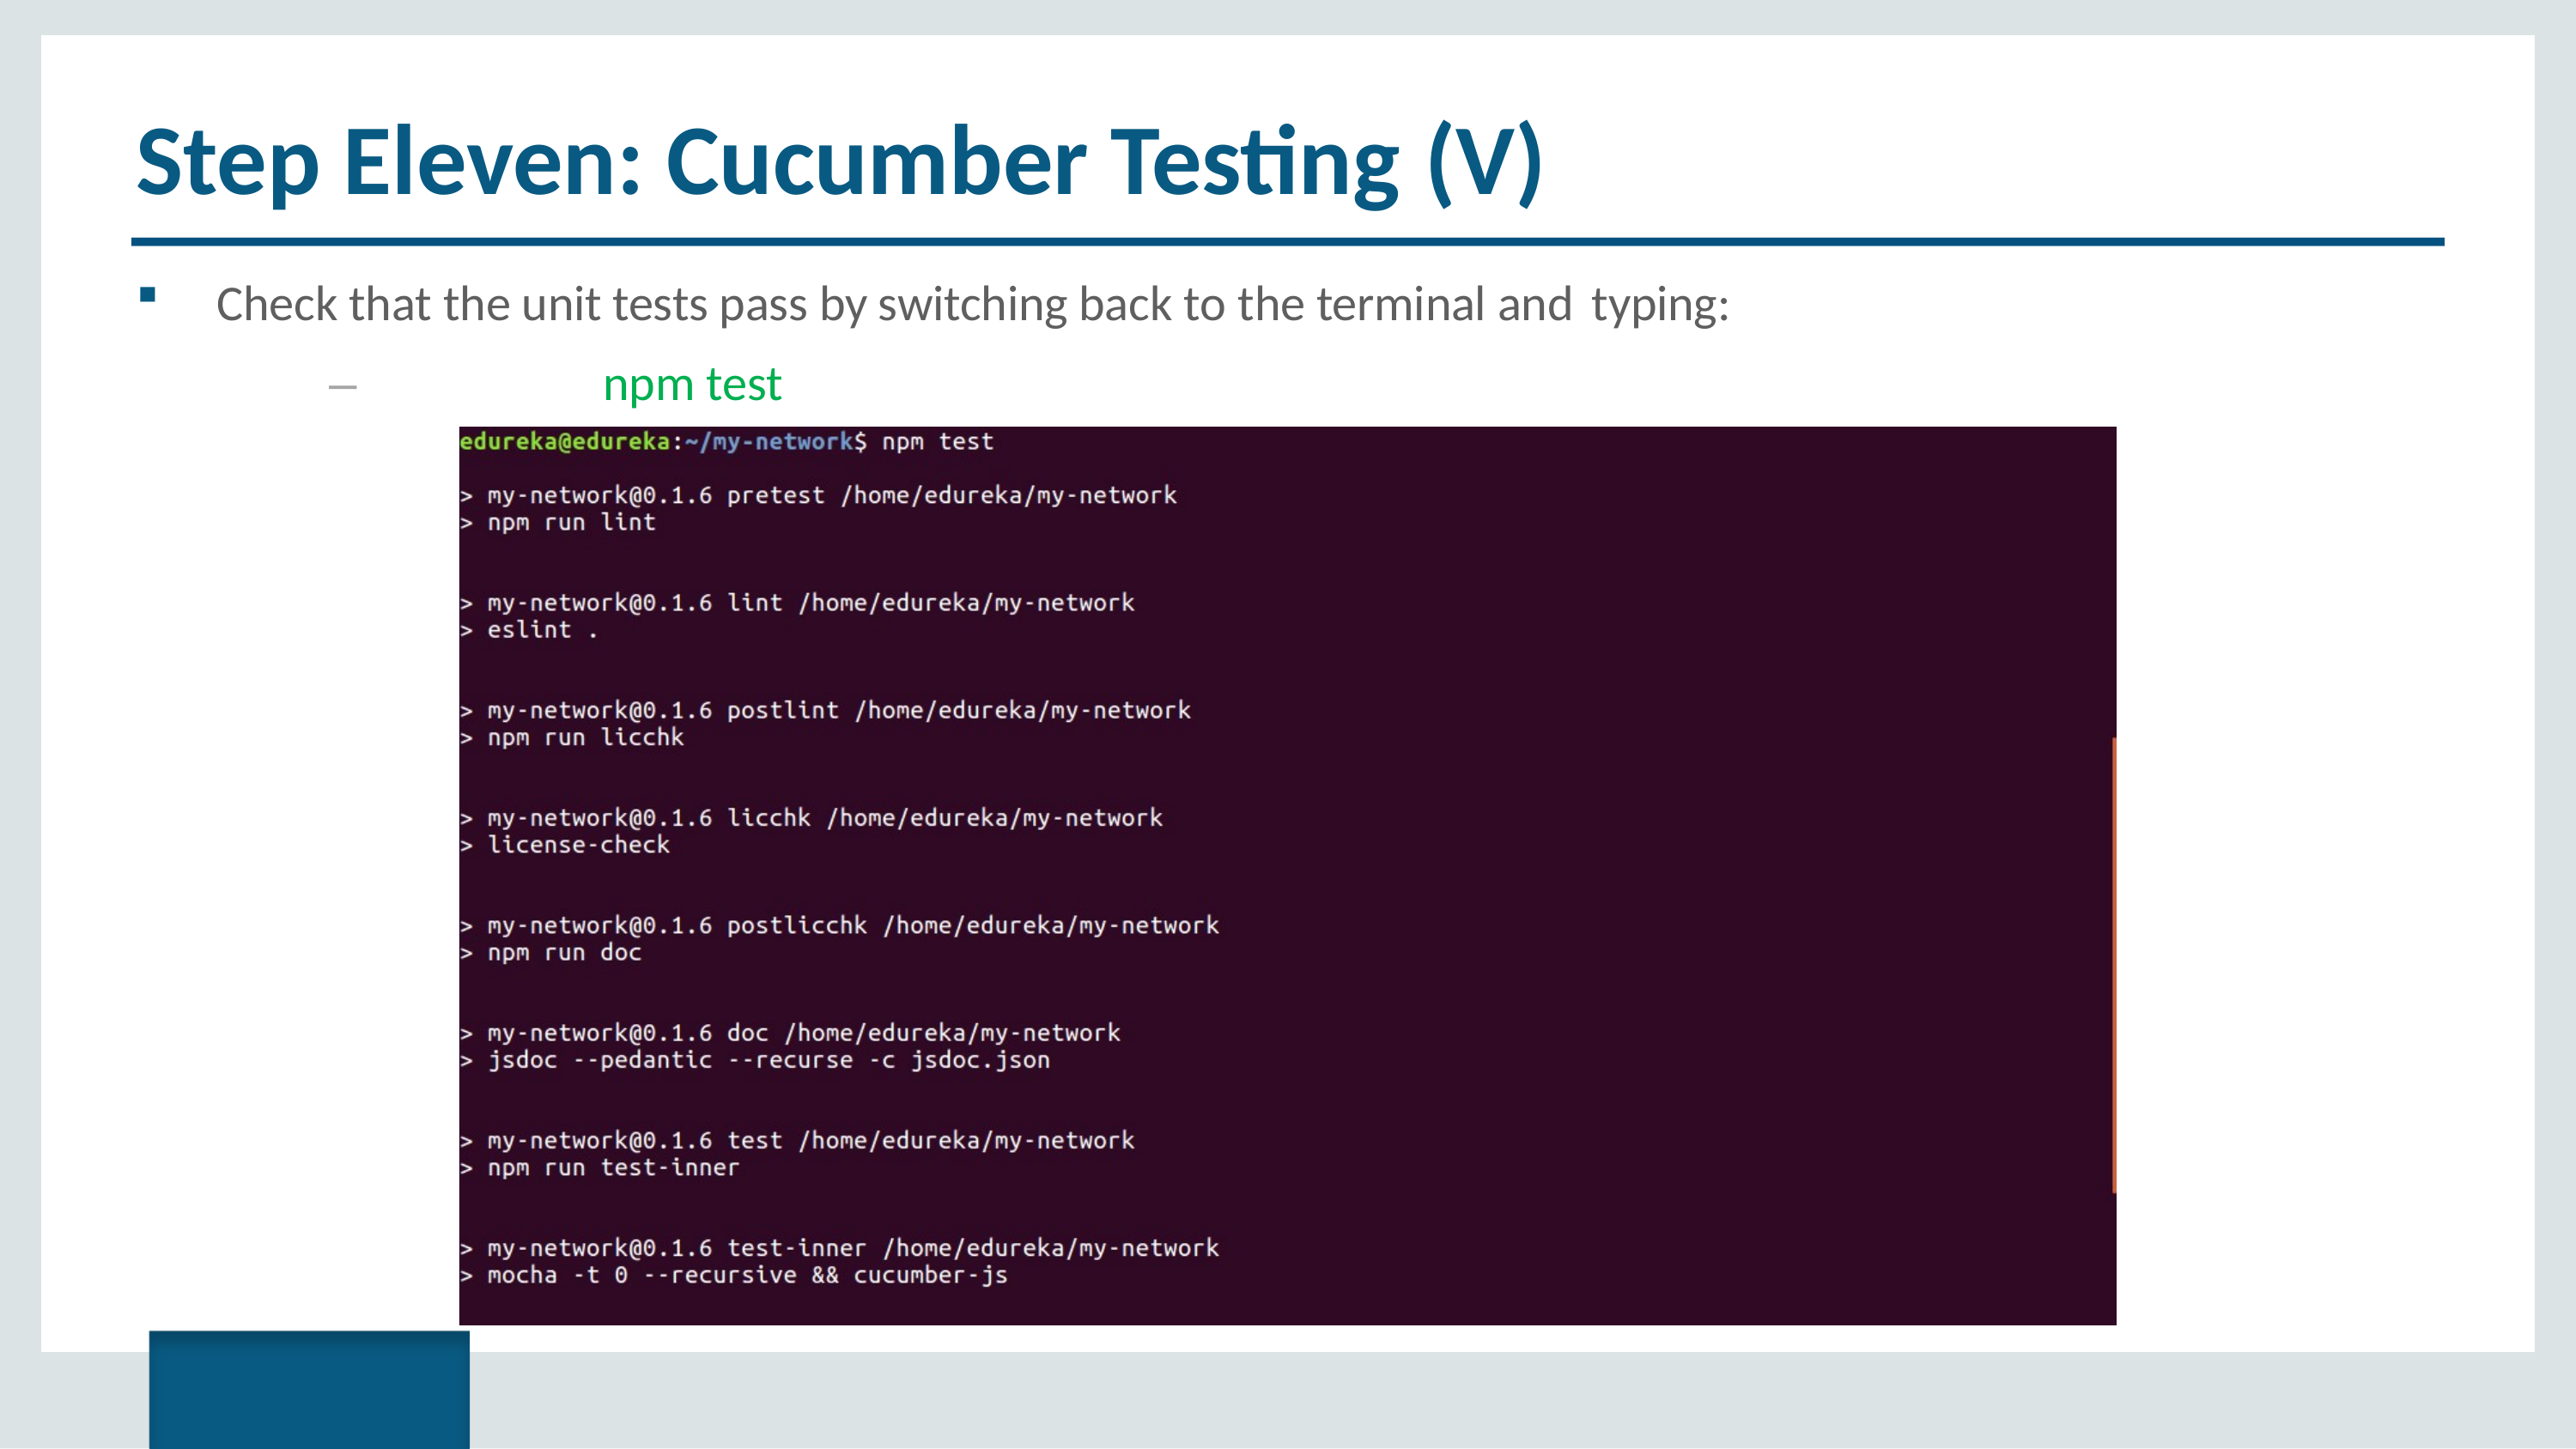

# Step Eleven: Cucumber Testing (V)

Check that the unit tests pass by switching back to the terminal and typing:
–	npm test

Copyright © 2017, edureka and/or its affiliates. All rights reserved.